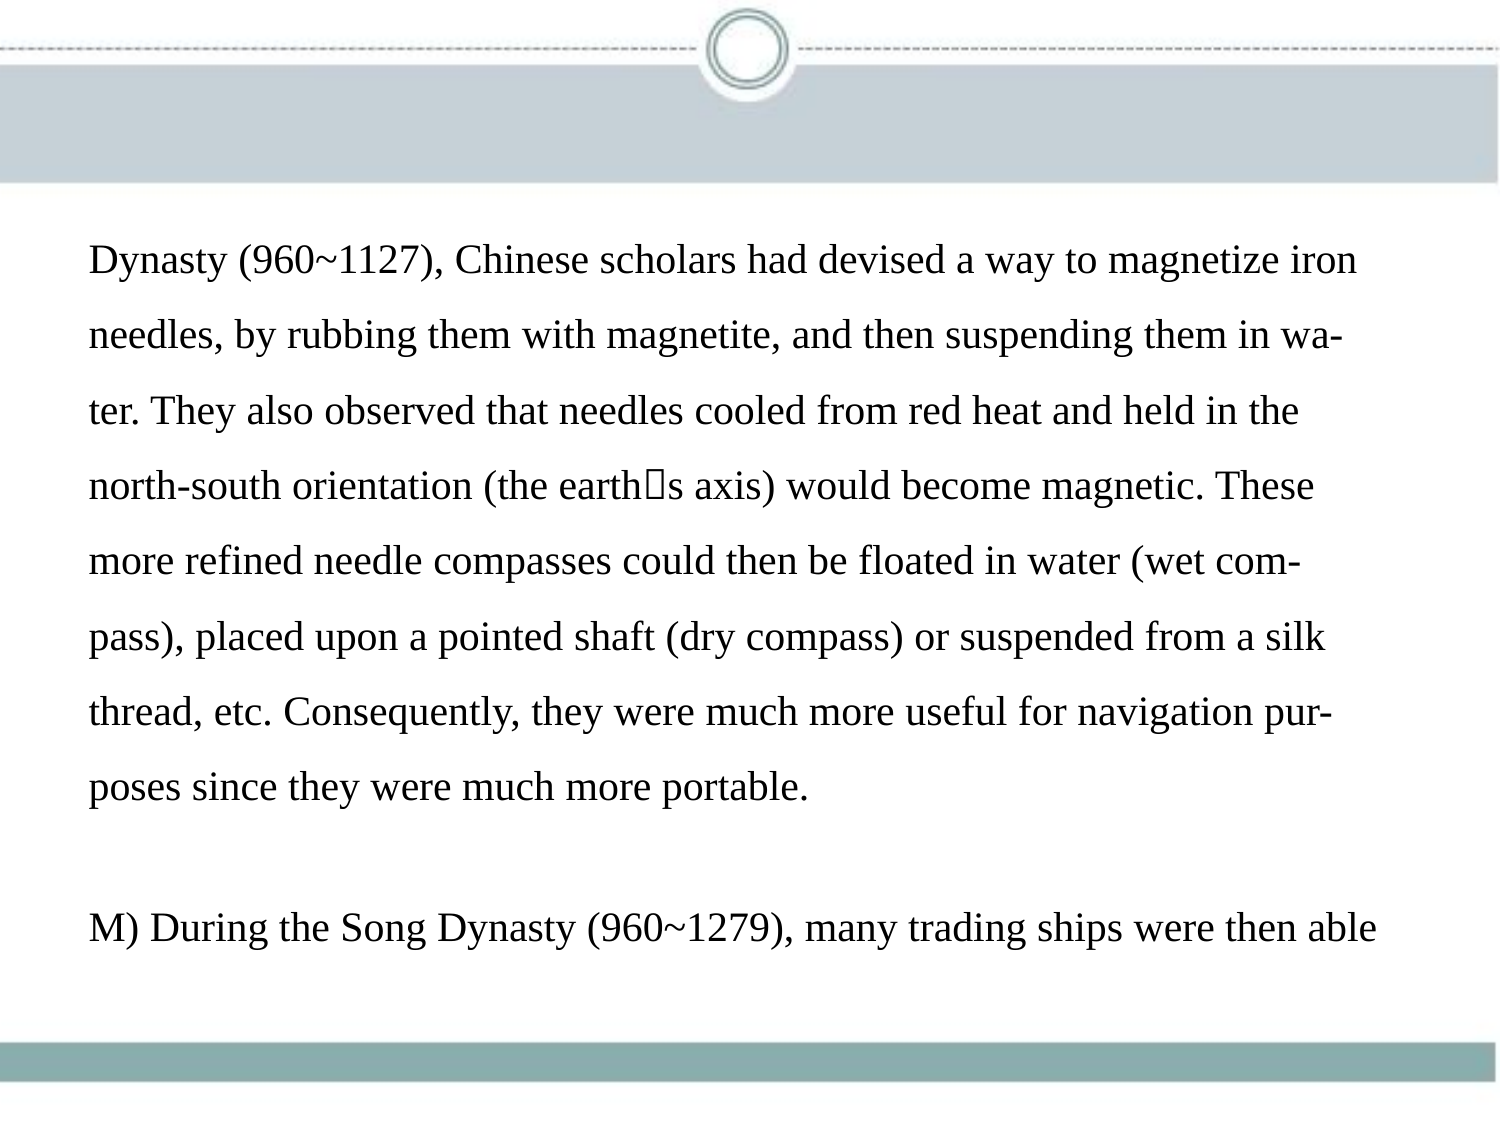

Dynasty (960~1127), Chinese scholars had devised a way to magnetize iron
needles, by rubbing them with magnetite, and then suspending them in wa-
ter. They also observed that needles cooled from red heat and held in the
north-south orientation (the earth􀆳s axis) would become magnetic. These
more refined needle compasses could then be floated in water (wet com-
pass), placed upon a pointed shaft (dry compass) or suspended from a silk
thread, etc. Consequently, they were much more useful for navigation pur-
poses since they were much more portable.
M) During the Song Dynasty (960~1279), many trading ships were then able